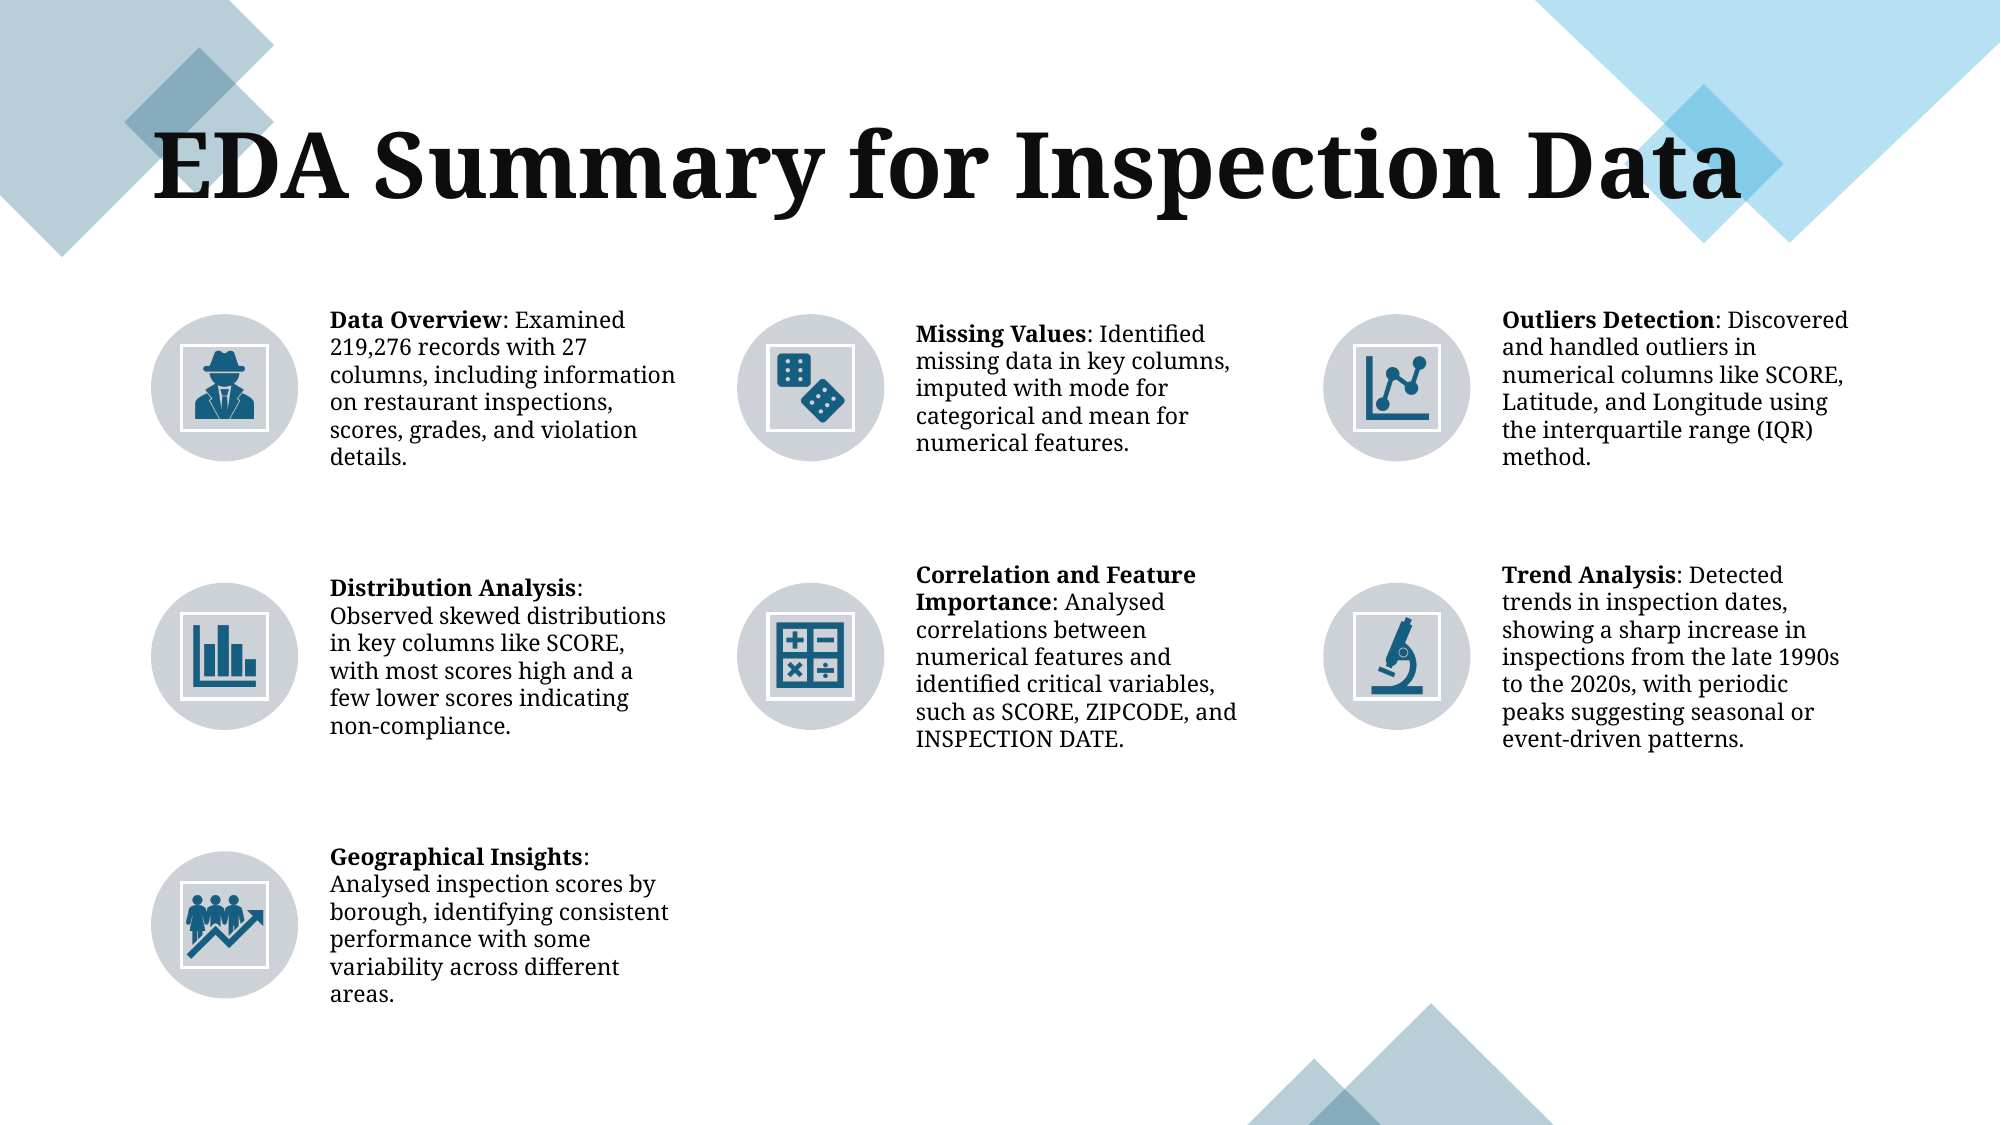

# EDA Summary for Inspection Data

Data Overview: Examined 219,276 records with 27 columns, including information on restaurant inspections, scores, grades, and violation details.
Missing Values: Identified missing data in key columns, imputed with mode for categorical and mean for numerical features.
Outliers Detection: Discovered and handled outliers in numerical columns like SCORE, Latitude, and Longitude using the interquartile range (IQR) method.
Distribution Analysis: Observed skewed distributions in key columns like SCORE, with most scores high and a few lower scores indicating non-compliance.
Correlation and Feature Importance: Analysed correlations between numerical features and identified critical variables, such as SCORE, ZIPCODE, and INSPECTION DATE.
Trend Analysis: Detected trends in inspection dates, showing a sharp increase in inspections from the late 1990s to the 2020s, with periodic peaks suggesting seasonal or event-driven patterns.
Geographical Insights: Analysed inspection scores by borough, identifying consistent performance with some variability across different areas.